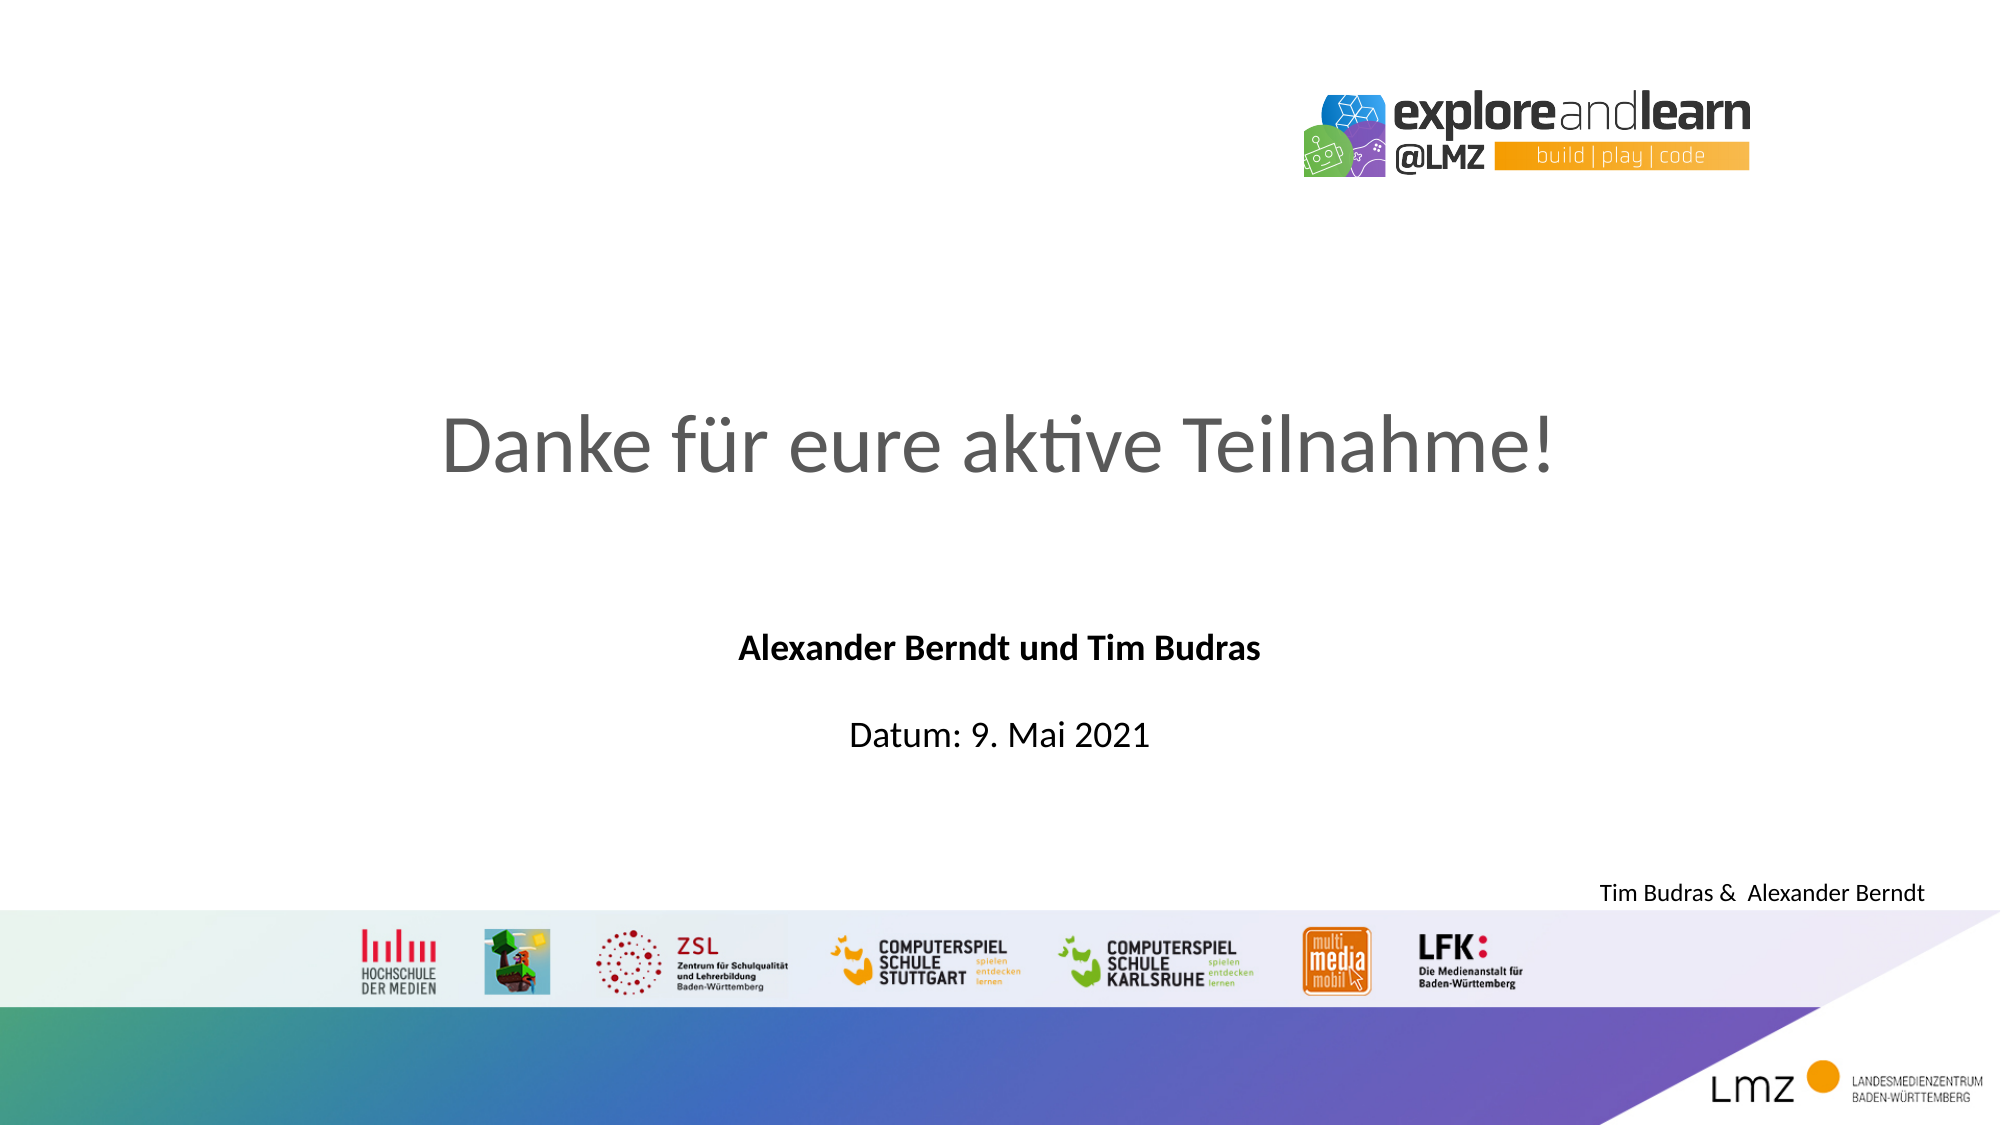

# Danke für eure aktive Teilnahme!
Alexander Berndt und Tim Budras
Tim Budras &  Alexander Berndt